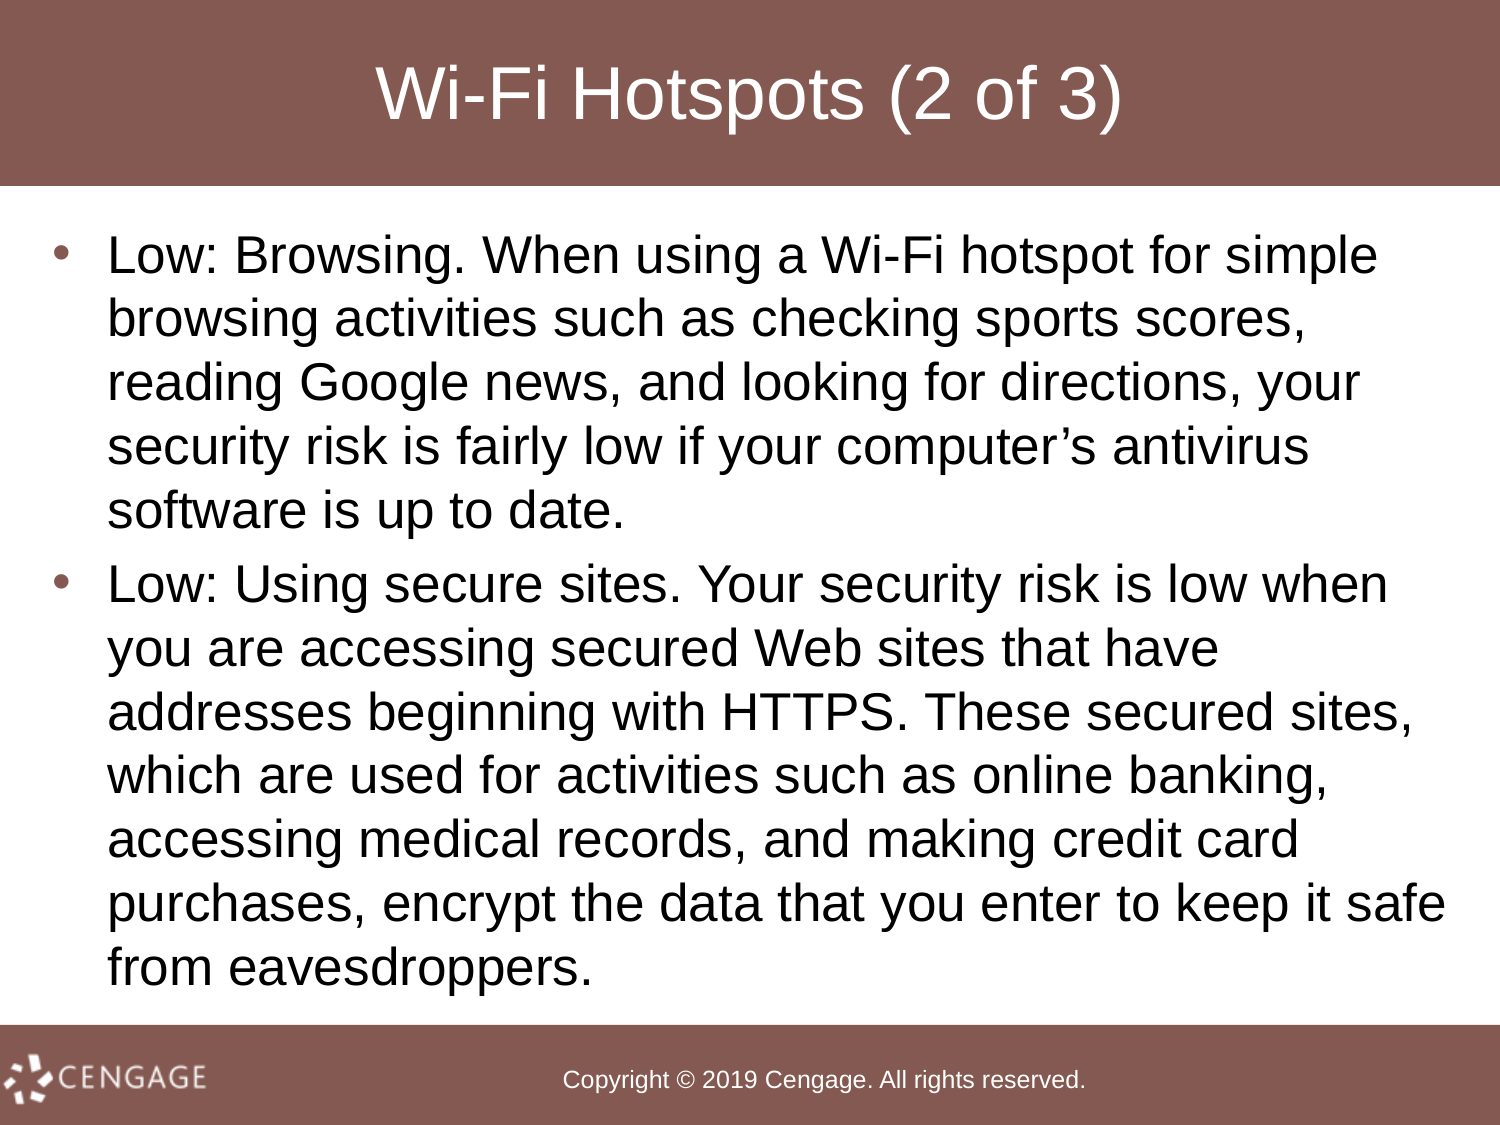

# Wi-Fi Hotspots (2 of 3)
Low: Browsing. When using a Wi-Fi hotspot for simple browsing activities such as checking sports scores, reading Google news, and looking for directions, your security risk is fairly low if your computer’s antivirus software is up to date.
Low: Using secure sites. Your security risk is low when you are accessing secured Web sites that have addresses beginning with HTTPS. These secured sites, which are used for activities such as online banking, accessing medical records, and making credit card purchases, encrypt the data that you enter to keep it safe from eavesdroppers.